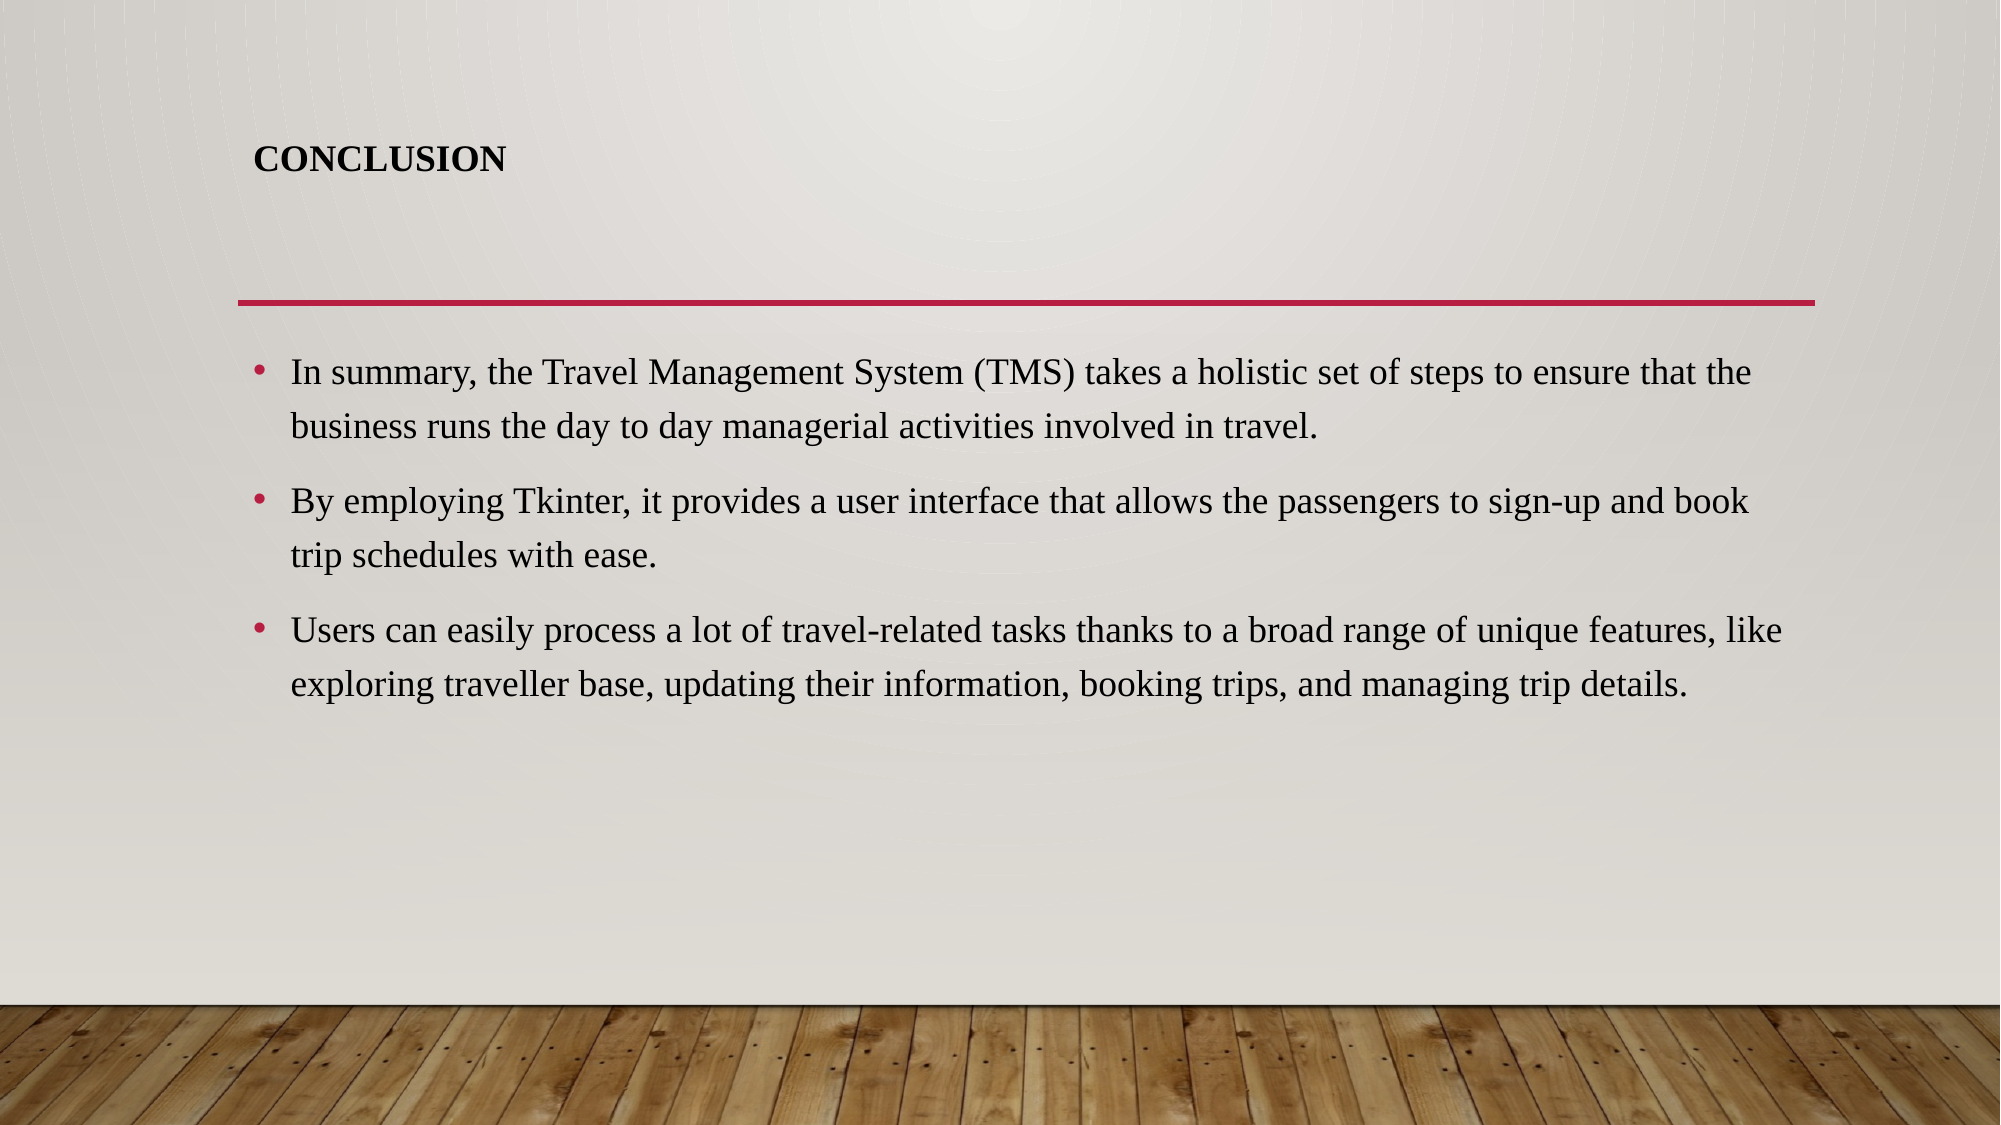

# Conclusion
In summary, the Travel Management System (TMS) takes a holistic set of steps to ensure that the business runs the day to day managerial activities involved in travel.
By employing Tkinter, it provides a user interface that allows the passengers to sign-up and book trip schedules with ease.
Users can easily process a lot of travel-related tasks thanks to a broad range of unique features, like exploring traveller base, updating their information, booking trips, and managing trip details.